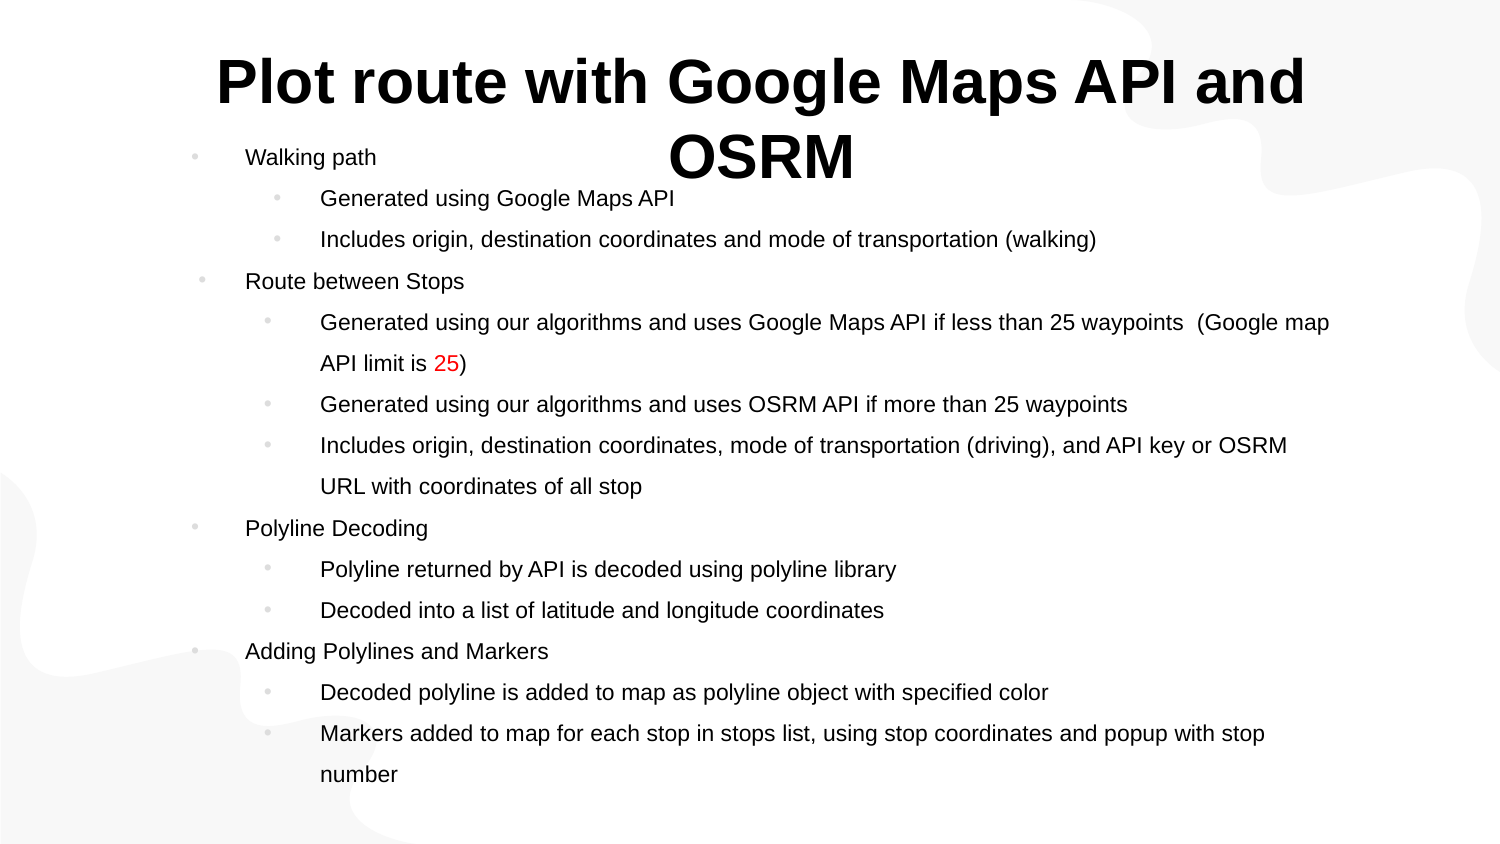

# Plot route with Google Maps API and OSRM
Walking path
Generated using Google Maps API
Includes origin, destination coordinates and mode of transportation (walking)
Route between Stops
Generated using our algorithms and uses Google Maps API if less than 25 waypoints  (Google map API limit is 25)
Generated using our algorithms and uses OSRM API if more than 25 waypoints
Includes origin, destination coordinates, mode of transportation (driving), and API key or OSRM URL with coordinates of all stop
Polyline Decoding
Polyline returned by API is decoded using polyline library
Decoded into a list of latitude and longitude coordinates
Adding Polylines and Markers
Decoded polyline is added to map as polyline object with specified color
Markers added to map for each stop in stops list, using stop coordinates and popup with stop number